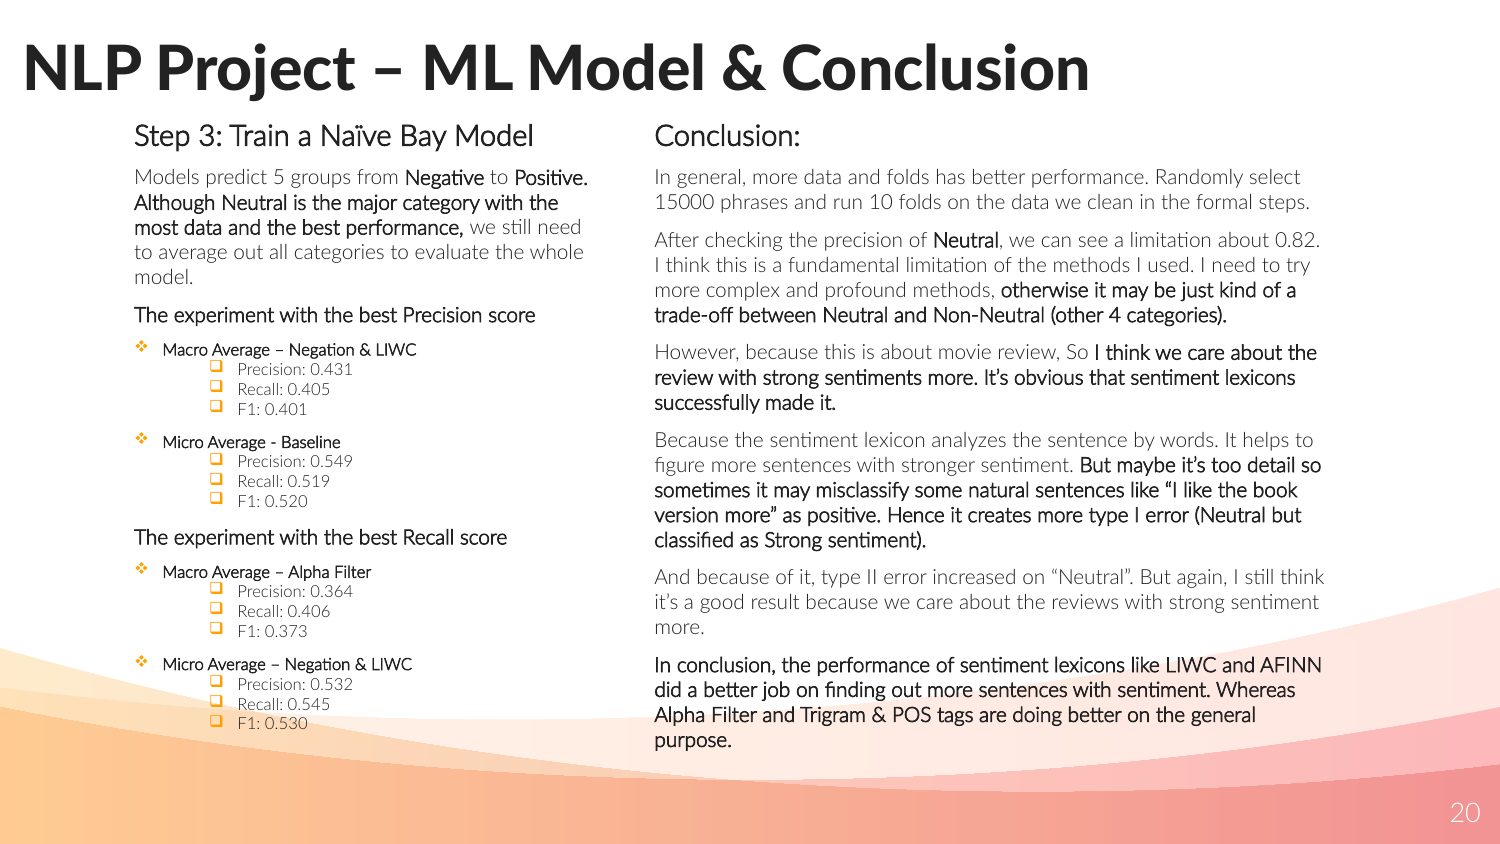

NLP Project – ML Model & Conclusion
Step 3: Train a Naïve Bay Model
Models predict 5 groups from Negative to Positive. Although Neutral is the major category with the most data and the best performance, we still need to average out all categories to evaluate the whole model.
The experiment with the best Precision score
Macro Average – Negation & LIWC
Precision: 0.431
Recall: 0.405
F1: 0.401
Micro Average - Baseline
Precision: 0.549
Recall: 0.519
F1: 0.520
The experiment with the best Recall score
Macro Average – Alpha Filter
Precision: 0.364
Recall: 0.406
F1: 0.373
Micro Average – Negation & LIWC
Precision: 0.532
Recall: 0.545
F1: 0.530

Conclusion:
In general, more data and folds has better performance. Randomly select 15000 phrases and run 10 folds on the data we clean in the formal steps.
After checking the precision of Neutral, we can see a limitation about 0.82. I think this is a fundamental limitation of the methods I used. I need to try more complex and profound methods, otherwise it may be just kind of a trade-off between Neutral and Non-Neutral (other 4 categories).
However, because this is about movie review, So I think we care about the review with strong sentiments more. It’s obvious that sentiment lexicons successfully made it.
Because the sentiment lexicon analyzes the sentence by words. It helps to figure more sentences with stronger sentiment. But maybe it’s too detail so sometimes it may misclassify some natural sentences like “I like the book version more” as positive. Hence it creates more type I error (Neutral but classified as Strong sentiment).
And because of it, type II error increased on “Neutral”. But again, I still think it’s a good result because we care about the reviews with strong sentiment more.
In conclusion, the performance of sentiment lexicons like LIWC and AFINN did a better job on finding out more sentences with sentiment. Whereas Alpha Filter and Trigram & POS tags are doing better on the general purpose.

20